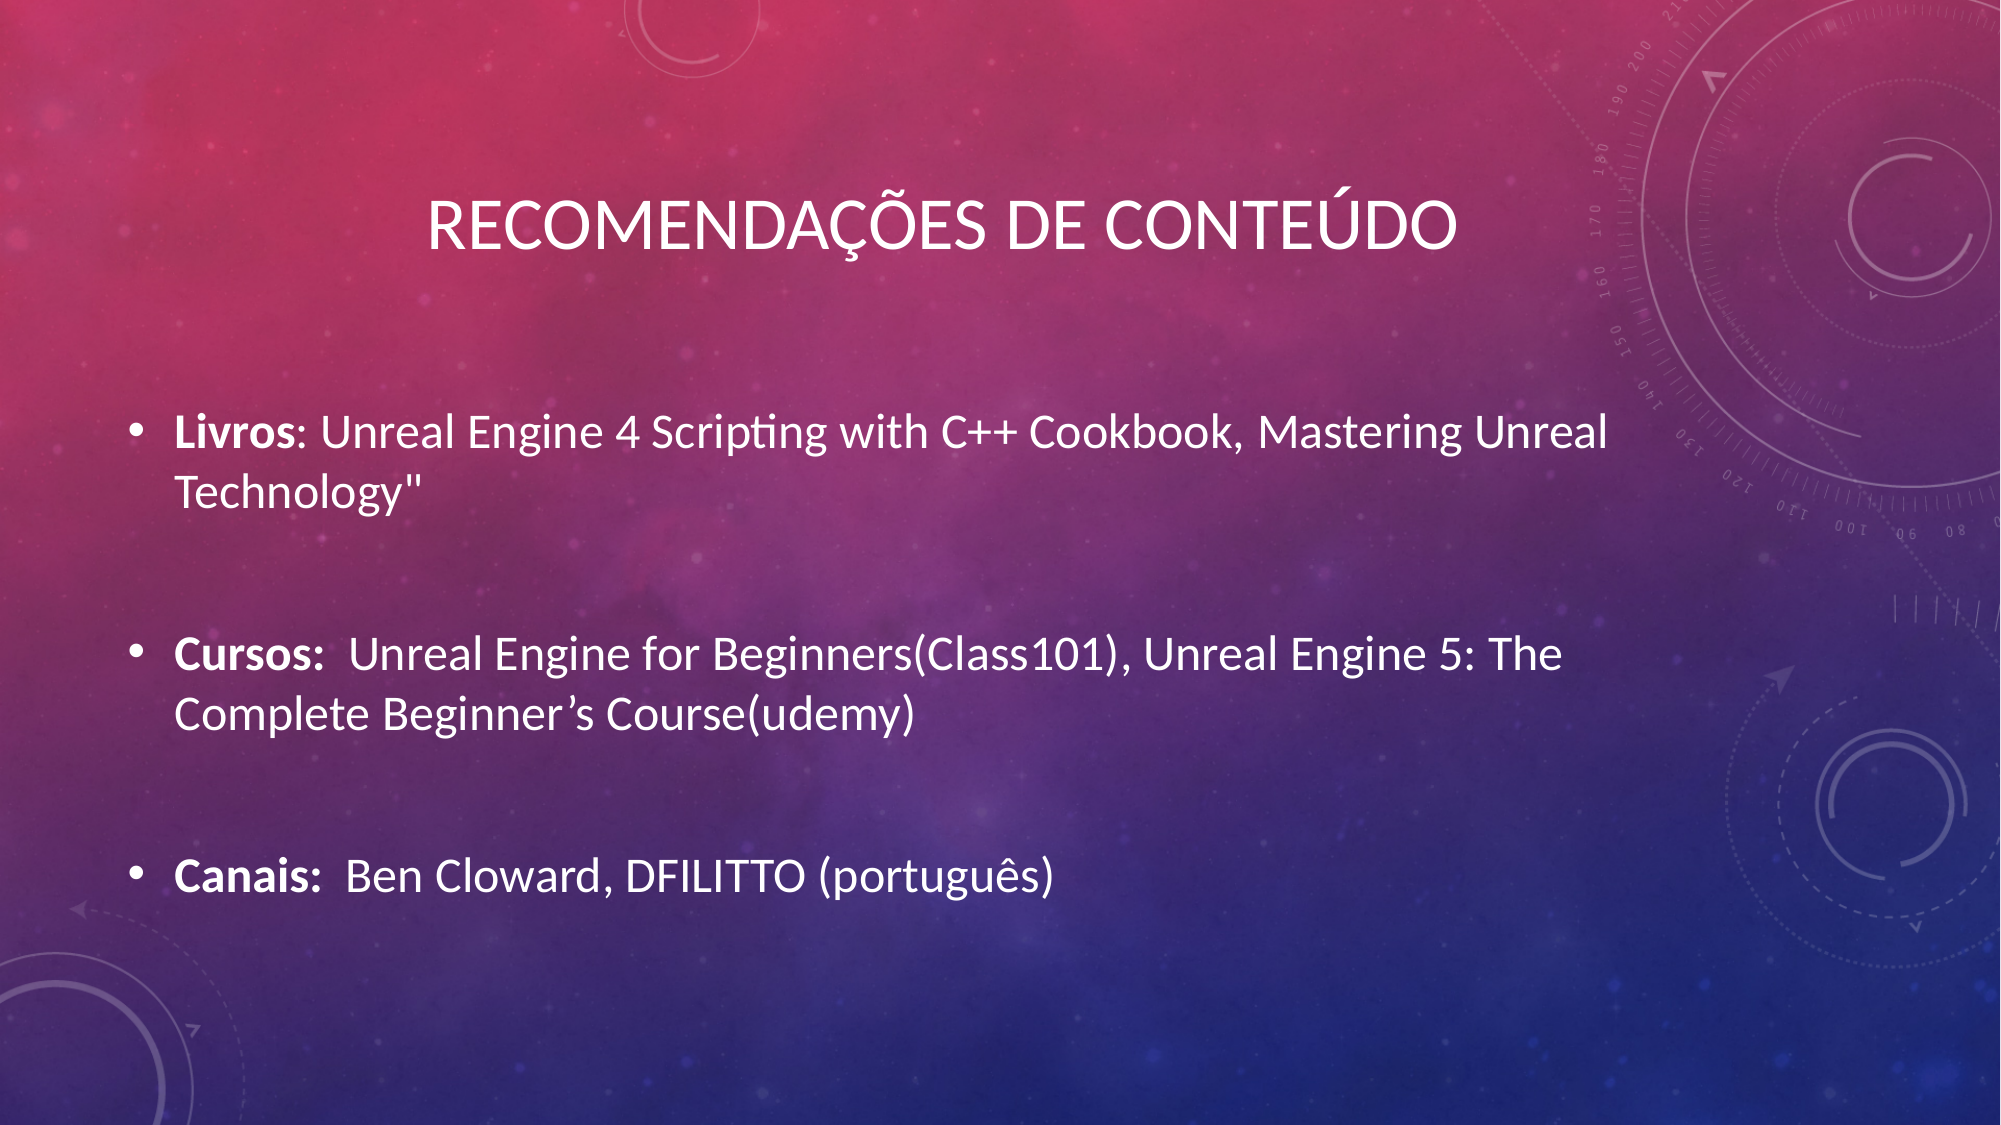

# Recomendações de conteúdo
Livros: Unreal Engine 4 Scripting with C++ Cookbook, Mastering Unreal Technology"

Cursos:  Unreal Engine for Beginners(Class101), Unreal Engine 5: The Complete Beginner’s Course(udemy)

Canais:  Ben Cloward, DFILITTO (português)